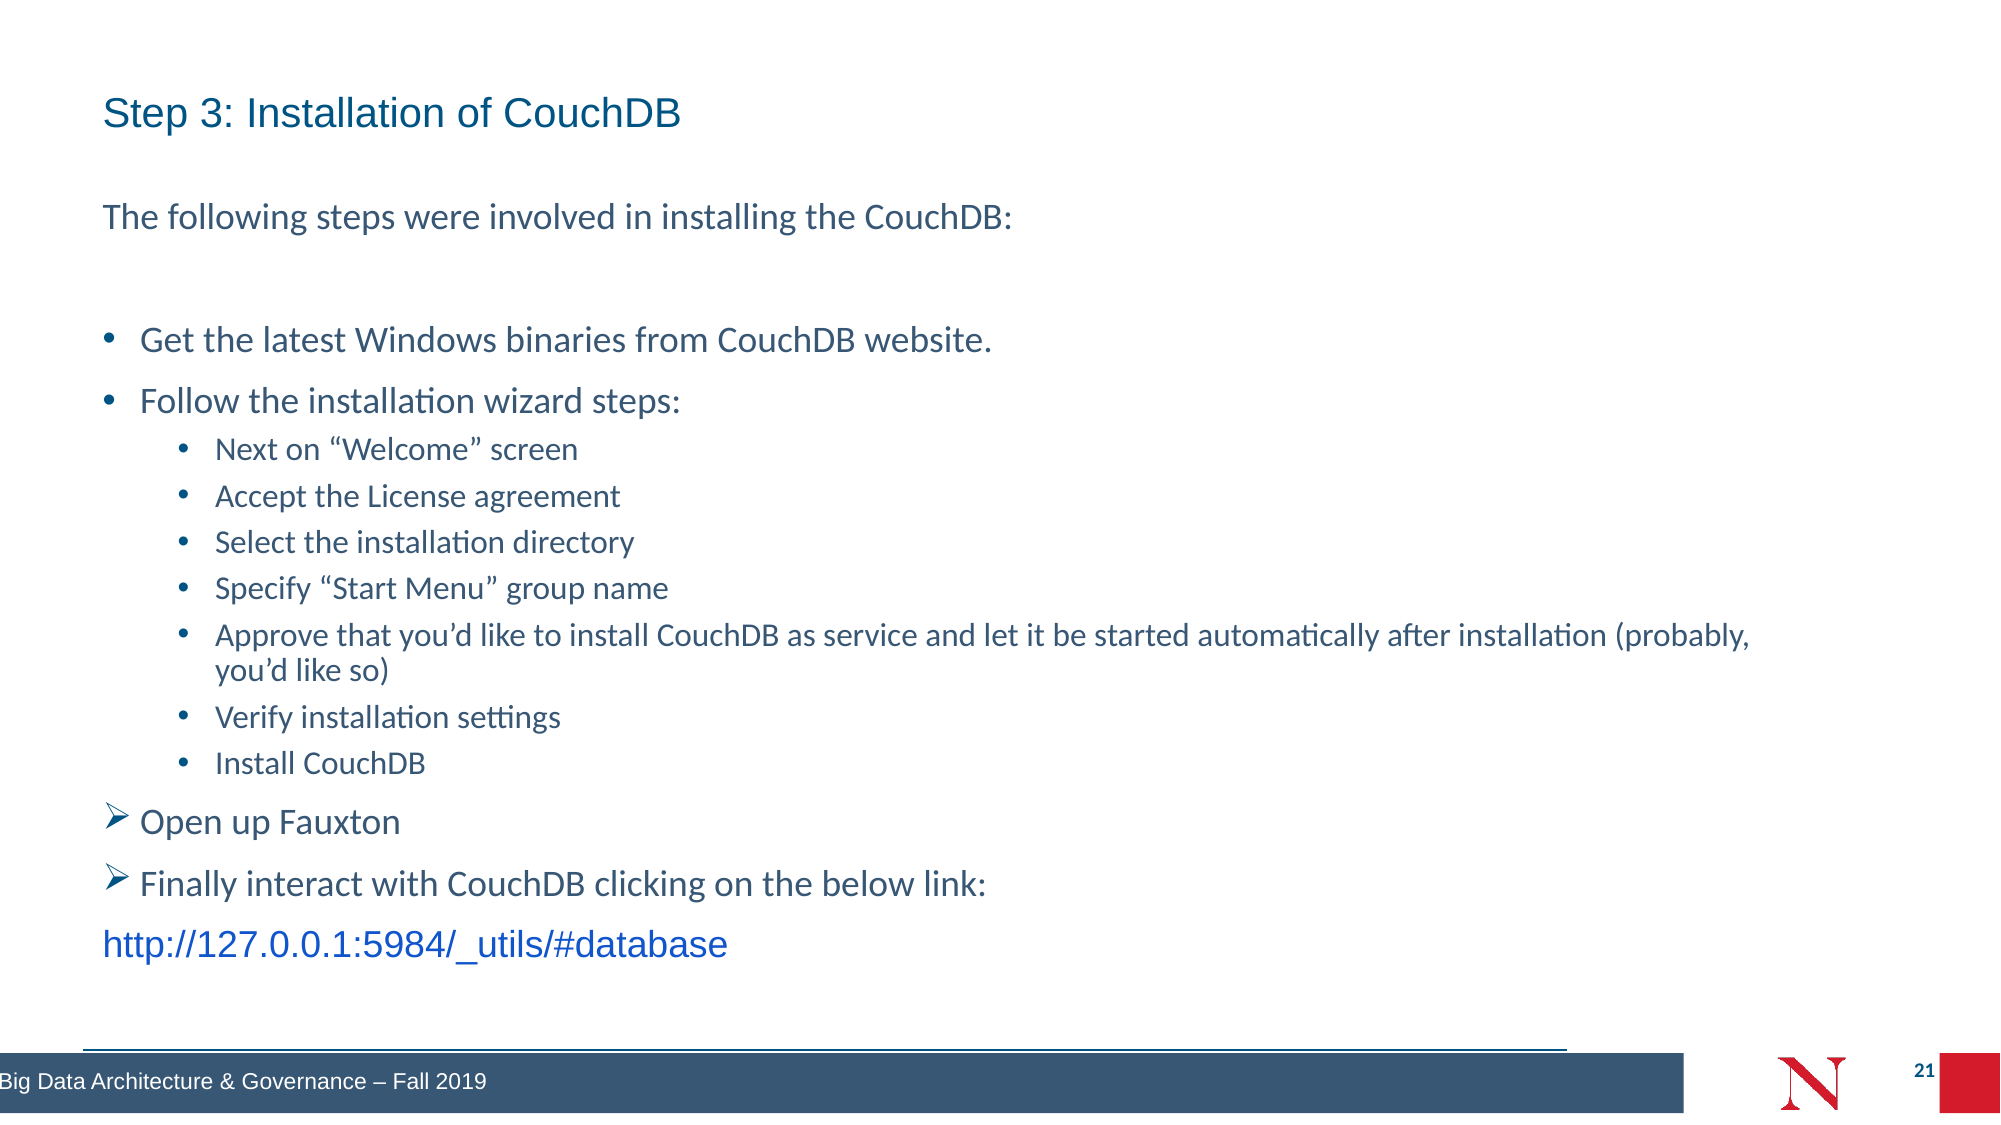

# Step 3: Installation of CouchDB
The following steps were involved in installing the CouchDB:

Get the latest Windows binaries from CouchDB website.
Follow the installation wizard steps:
Next on “Welcome” screen
Accept the License agreement
Select the installation directory
Specify “Start Menu” group name
Approve that you’d like to install CouchDB as service and let it be started automatically after installation (probably, you’d like so)
Verify installation settings
Install CouchDB
Open up Fauxton
Finally interact with CouchDB clicking on the below link:
http://127.0.0.1:5984/_utils/#database